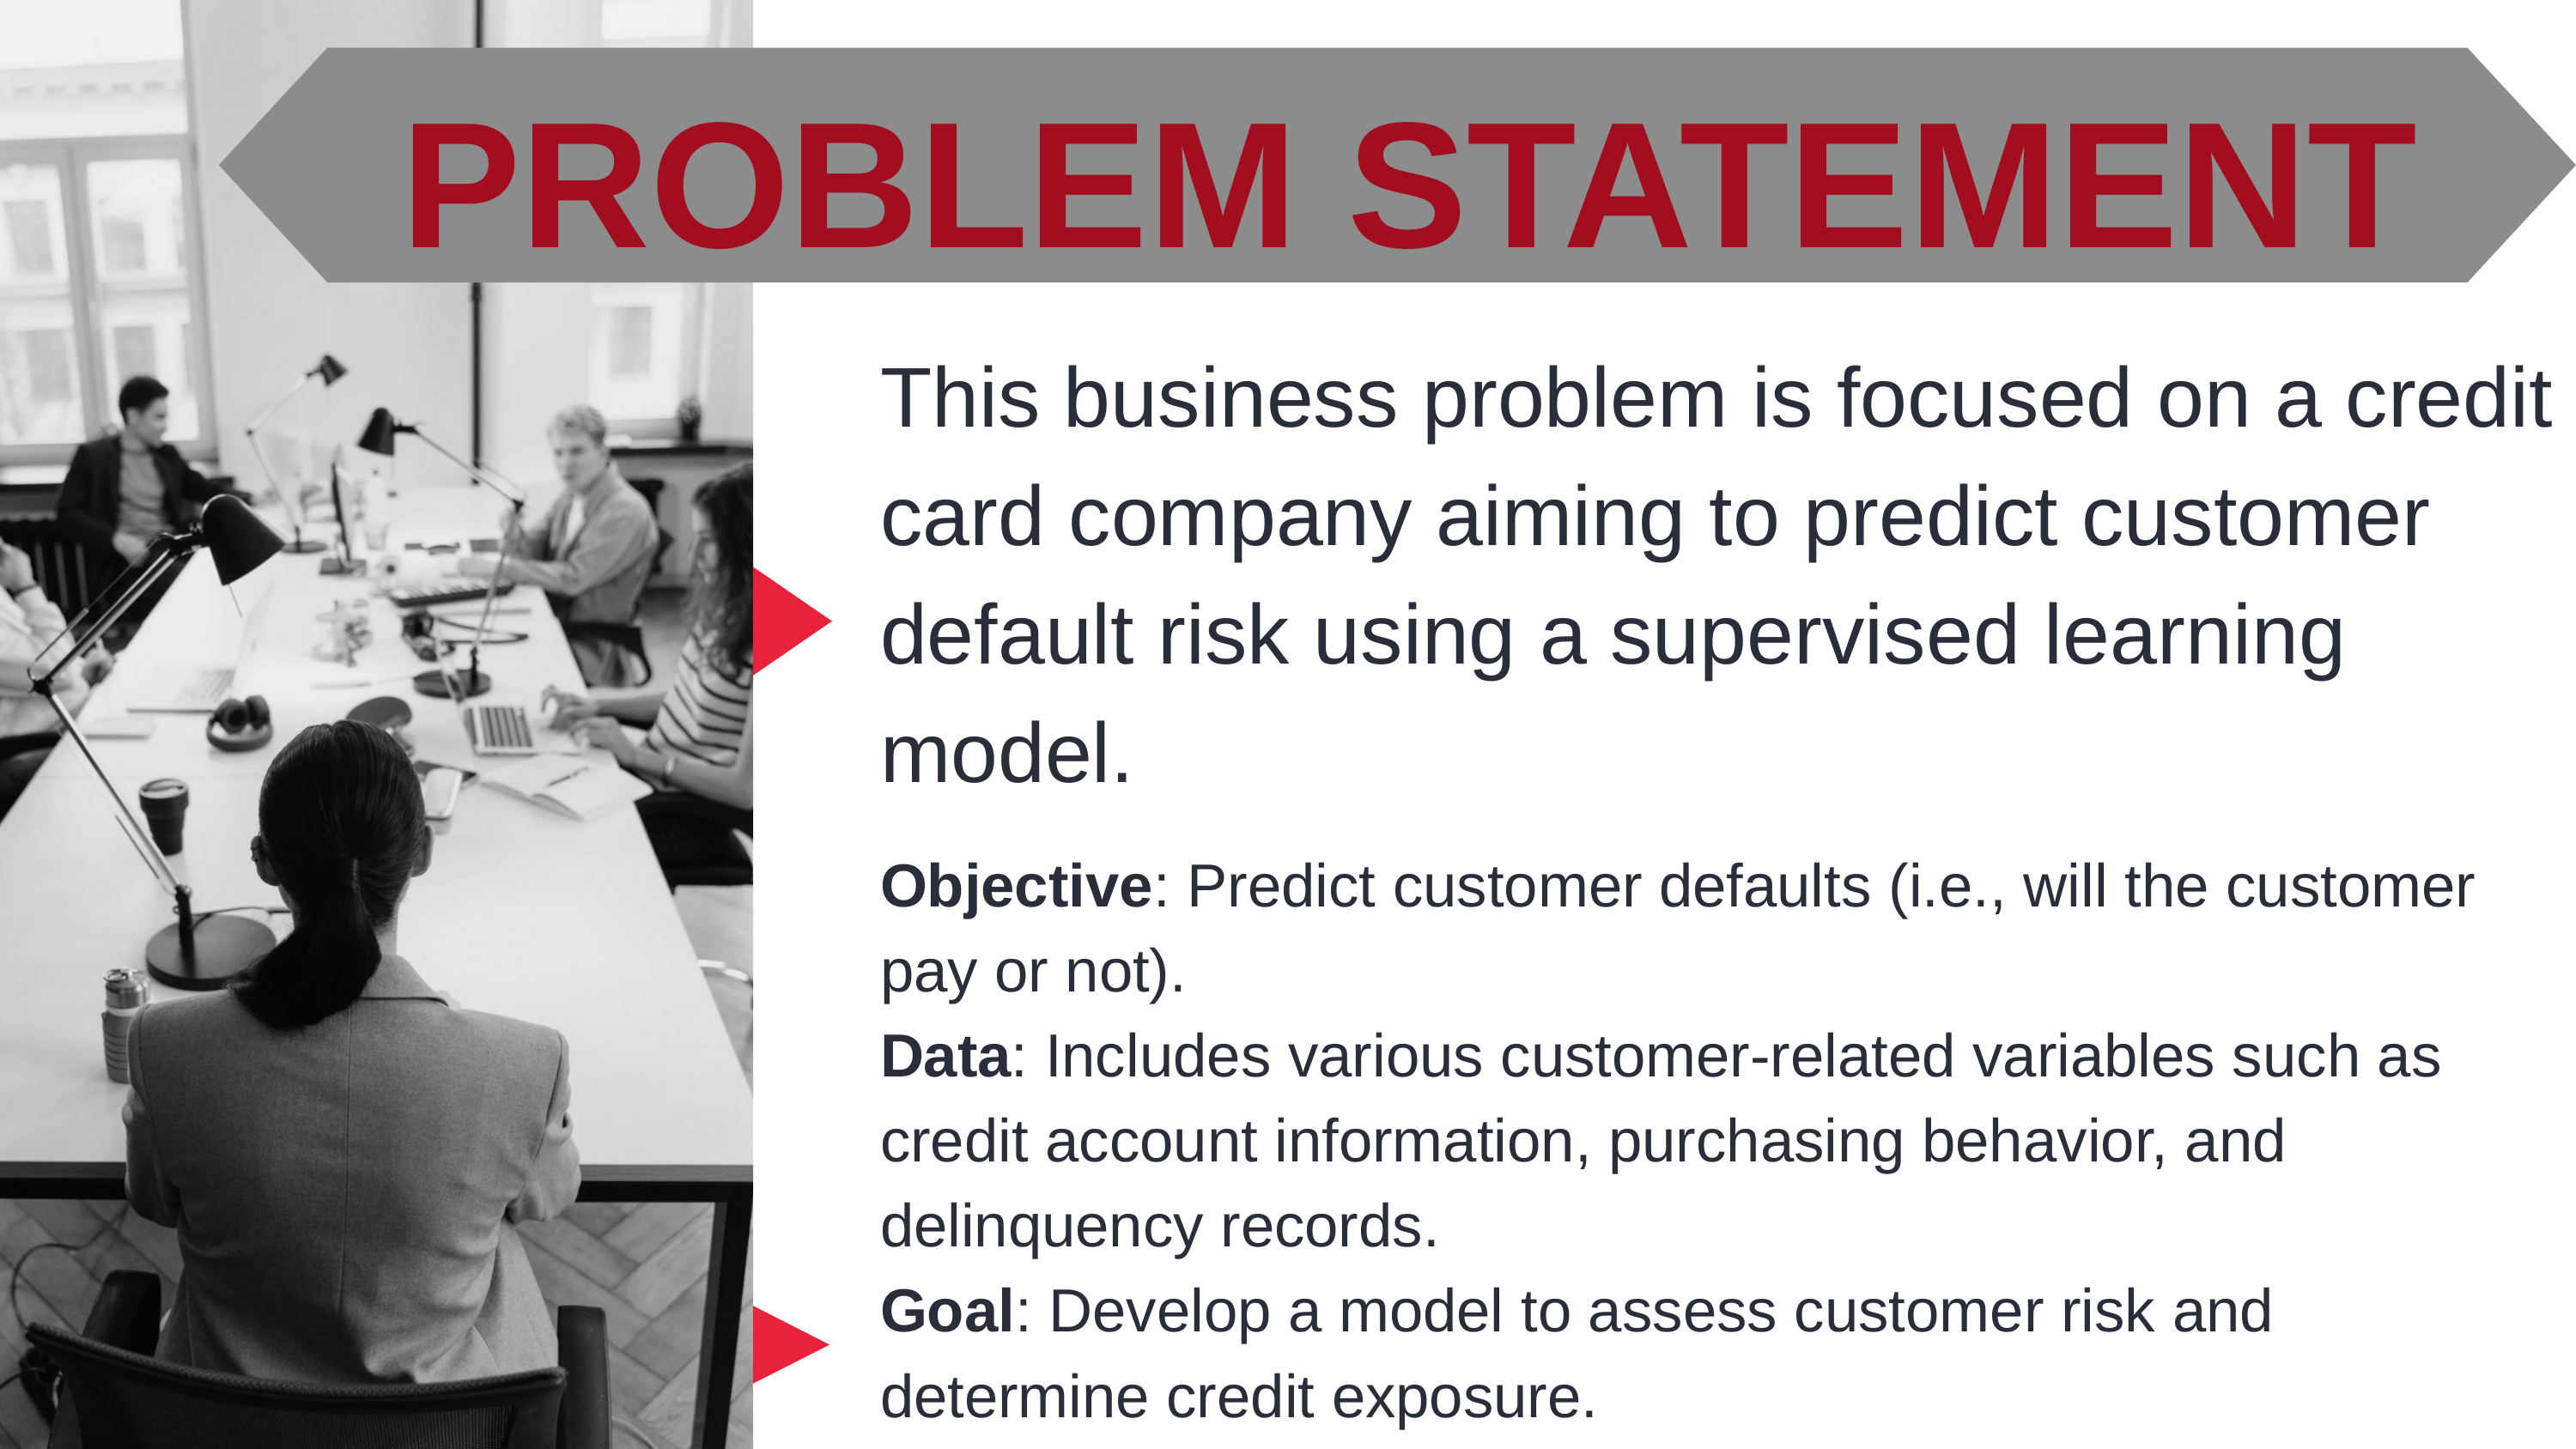

PROBLEM STATEMENT
This business problem is focused on a credit card company aiming to predict customer default risk using a supervised learning model.

Objective: Predict customer defaults (i.e., will the customer pay or not).
Data: Includes various customer-related variables such as credit account information, purchasing behavior, and delinquency records.
Goal: Develop a model to assess customer risk and determine credit exposure.